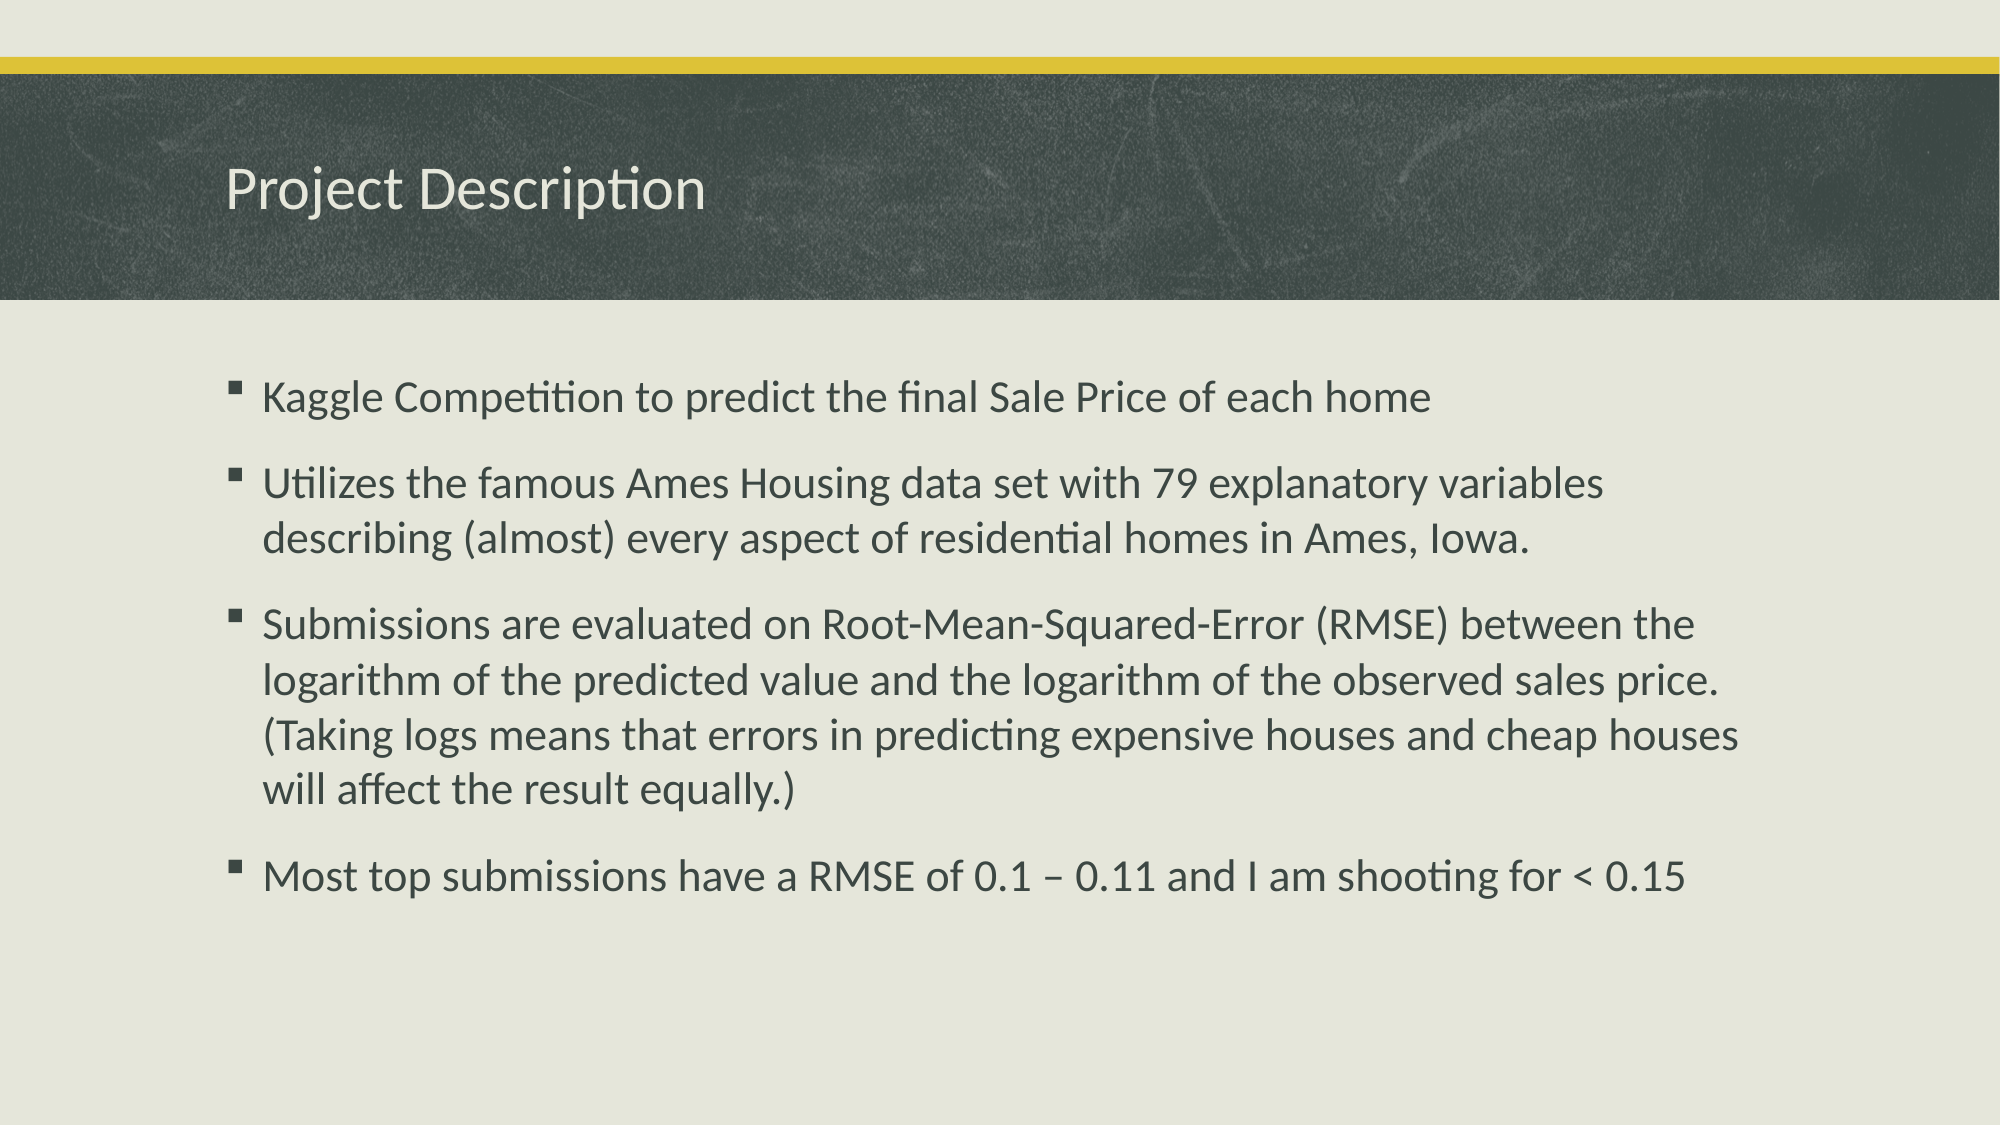

# Project Description
Kaggle Competition to predict the final Sale Price of each home
Utilizes the famous Ames Housing data set with 79 explanatory variables describing (almost) every aspect of residential homes in Ames, Iowa.
Submissions are evaluated on Root-Mean-Squared-Error (RMSE) between the logarithm of the predicted value and the logarithm of the observed sales price. (Taking logs means that errors in predicting expensive houses and cheap houses will affect the result equally.)
Most top submissions have a RMSE of 0.1 – 0.11 and I am shooting for < 0.15